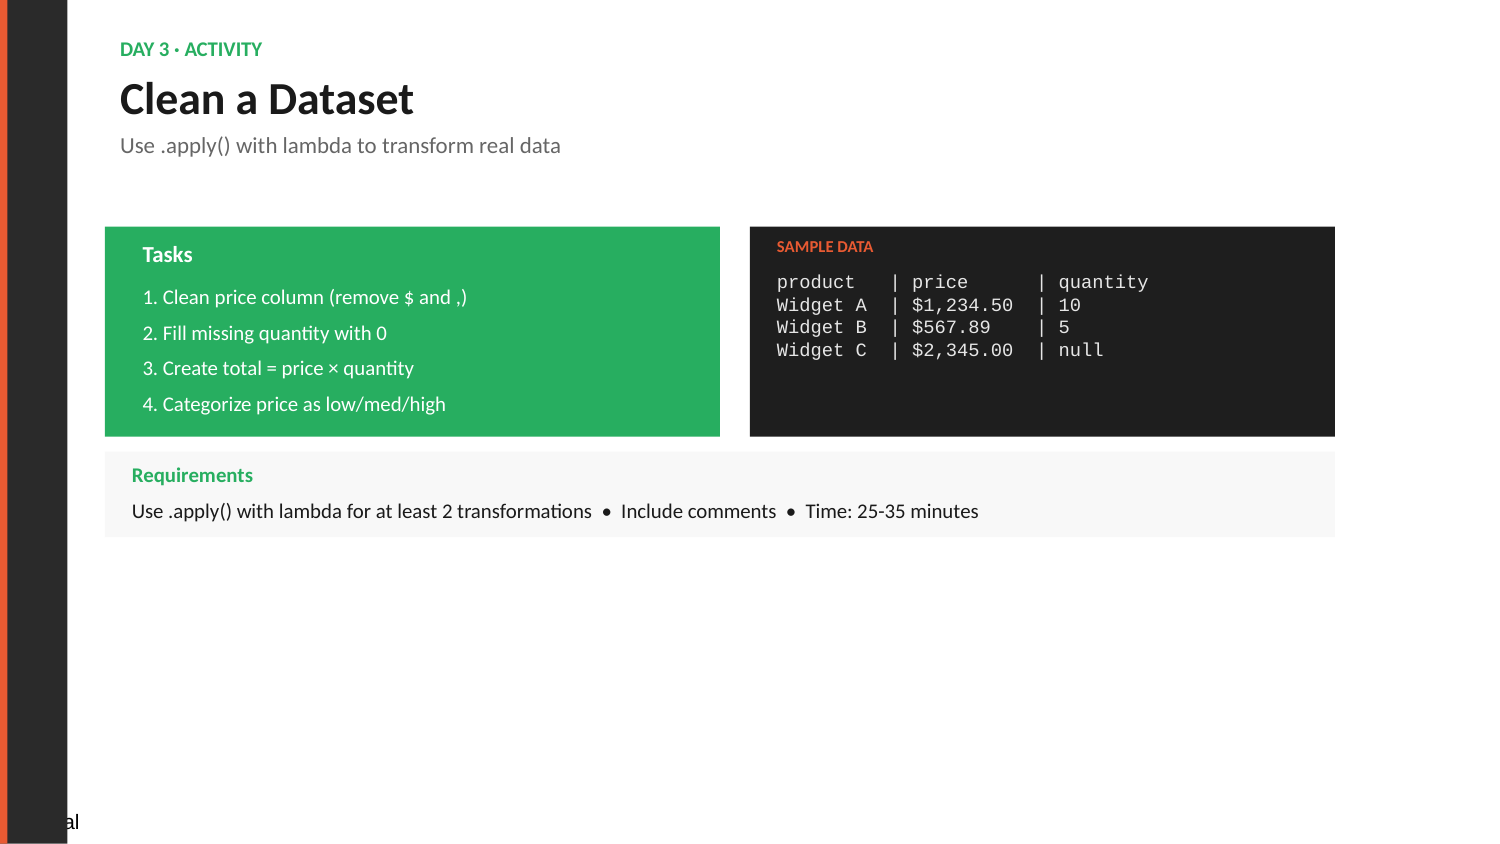

DAY 3 · ACTIVITY
Clean a Dataset
Use .apply() with lambda to transform real data

SAMPLE DATA
Tasks
product   | price      | quantity
Widget A  | $1,234.50  | 10
Widget B  | $567.89    | 5
Widget C  | $2,345.00  | null
1. Clean price column (remove $ and ,)
2. Fill missing quantity with 0
3. Create total = price × quantity
4. Categorize price as low/med/high

Requirements
Use .apply() with lambda for at least 2 transformations  •  Include comments  •  Time: 25-35 minutes